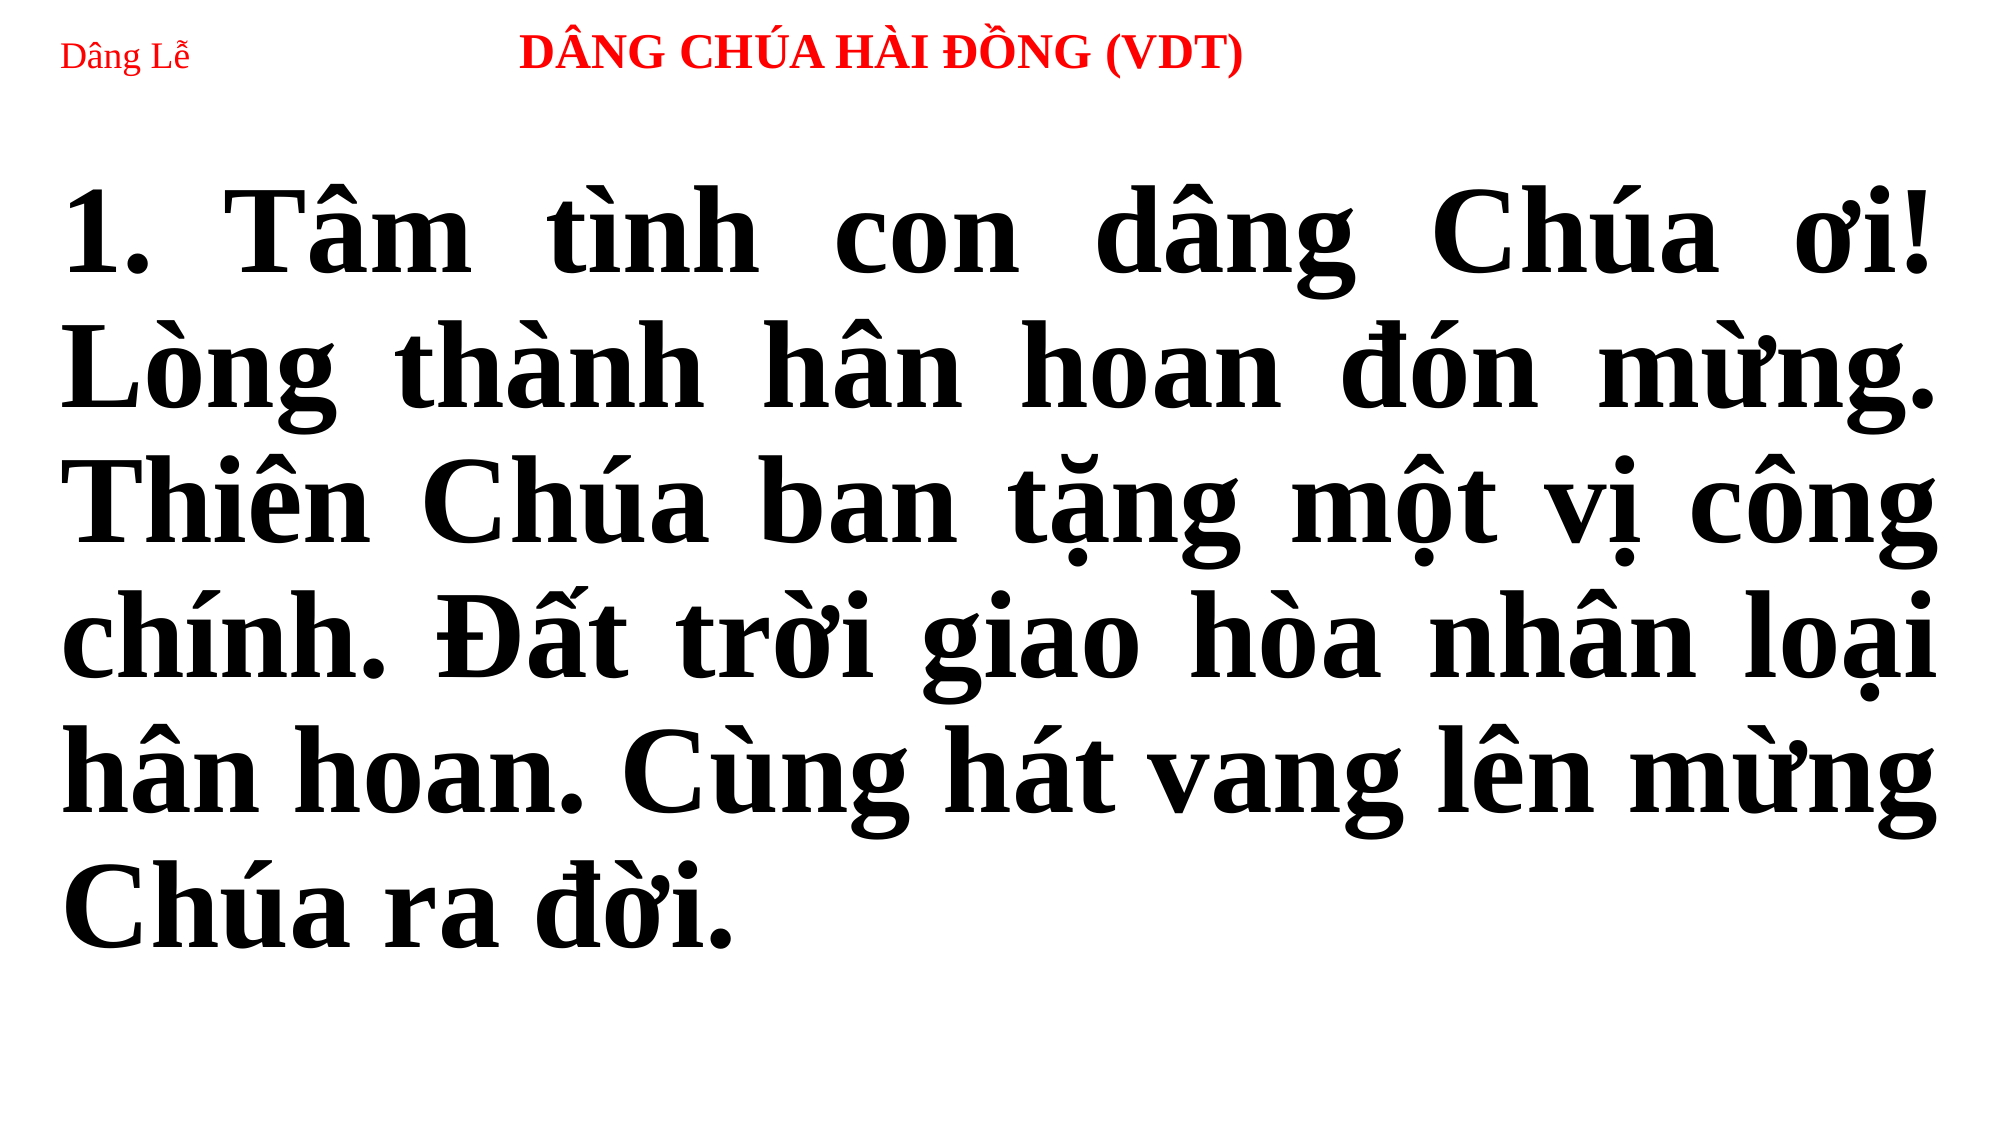

# Dâng Lễ                                 	 DÂNG CHÚA HÀI ĐỒNG (VDT)
1. Tâm tình con dâng Chúa ơi! Lòng thành hân hoan đón mừng. Thiên Chúa ban tặng một vị công chính. Đất trời giao hòa nhân loại hân hoan. Cùng hát vang lên mừng Chúa ra đời.